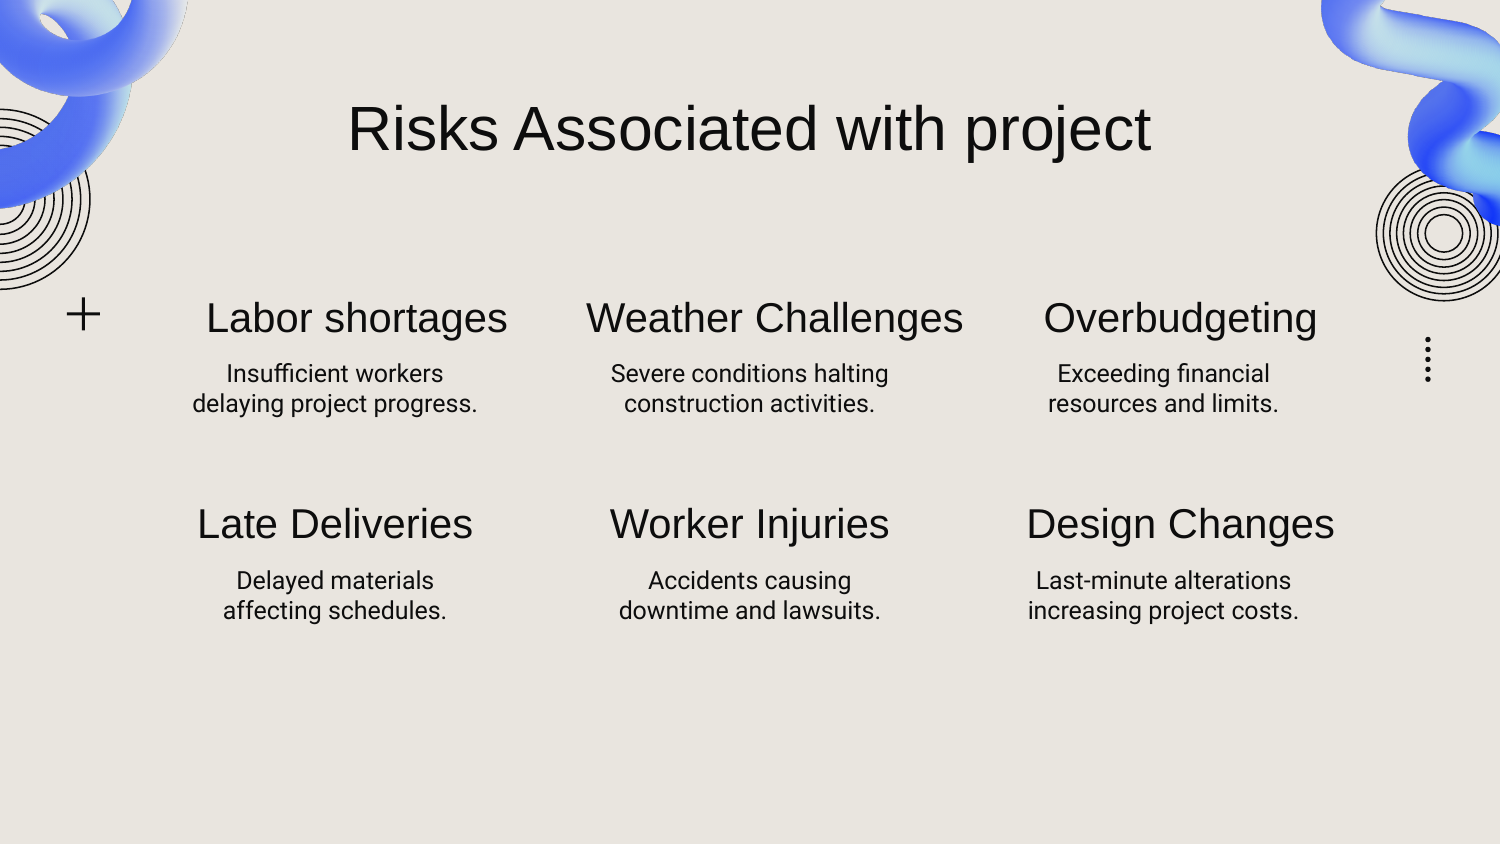

# Risks Associated with project
Labor shortages
Weather Challenges
Overbudgeting
Insufficient workers delaying project progress.
Severe conditions halting construction activities.
Exceeding financial resources and limits.
Late Deliveries
Worker Injuries
Design Changes
Delayed materials affecting schedules.
Accidents causing downtime and lawsuits.
Last-minute alterations increasing project costs.